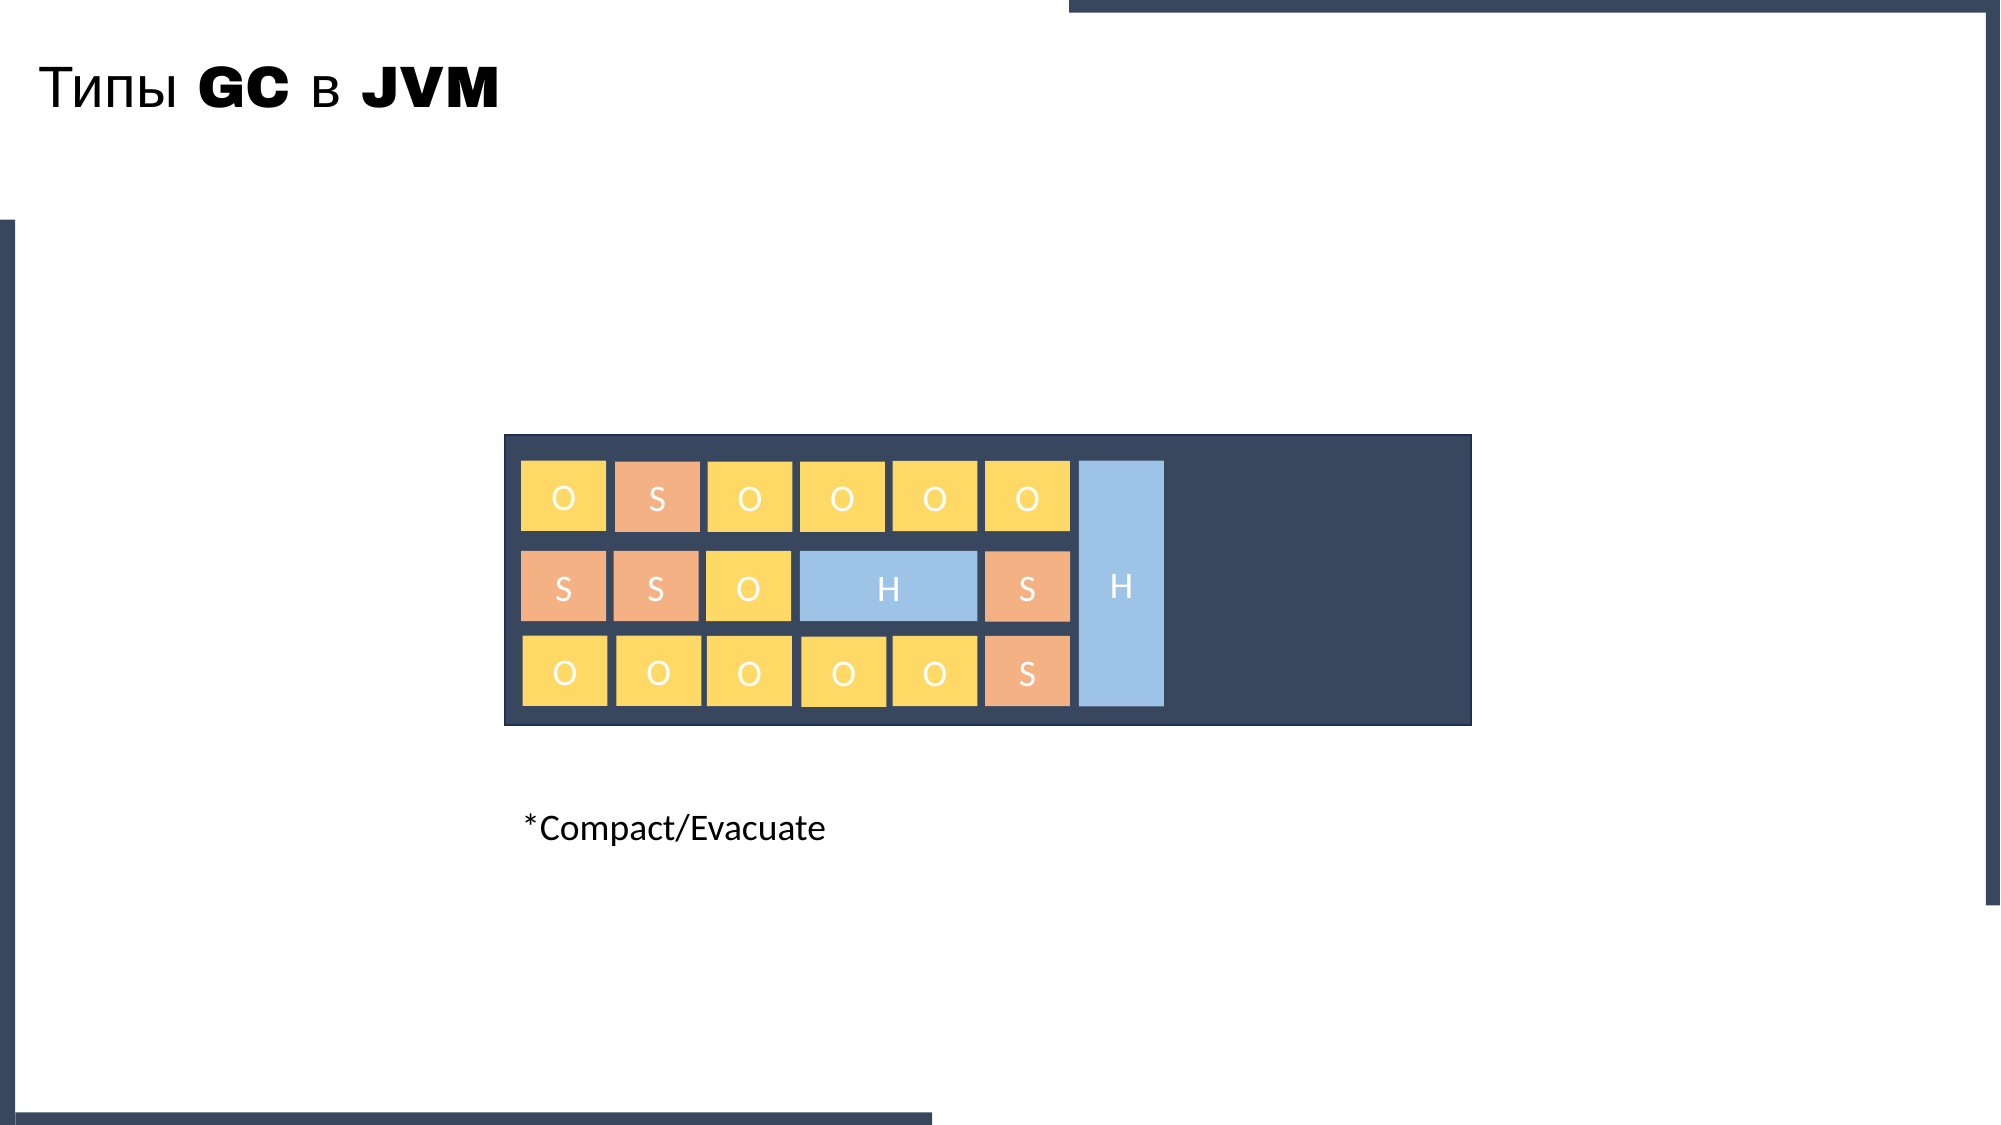

Типы GC в JVM

O
H
O
O
S
O
O
S
S
O
H
S
O
O
O
O
S
O
*Compact/Evacuate